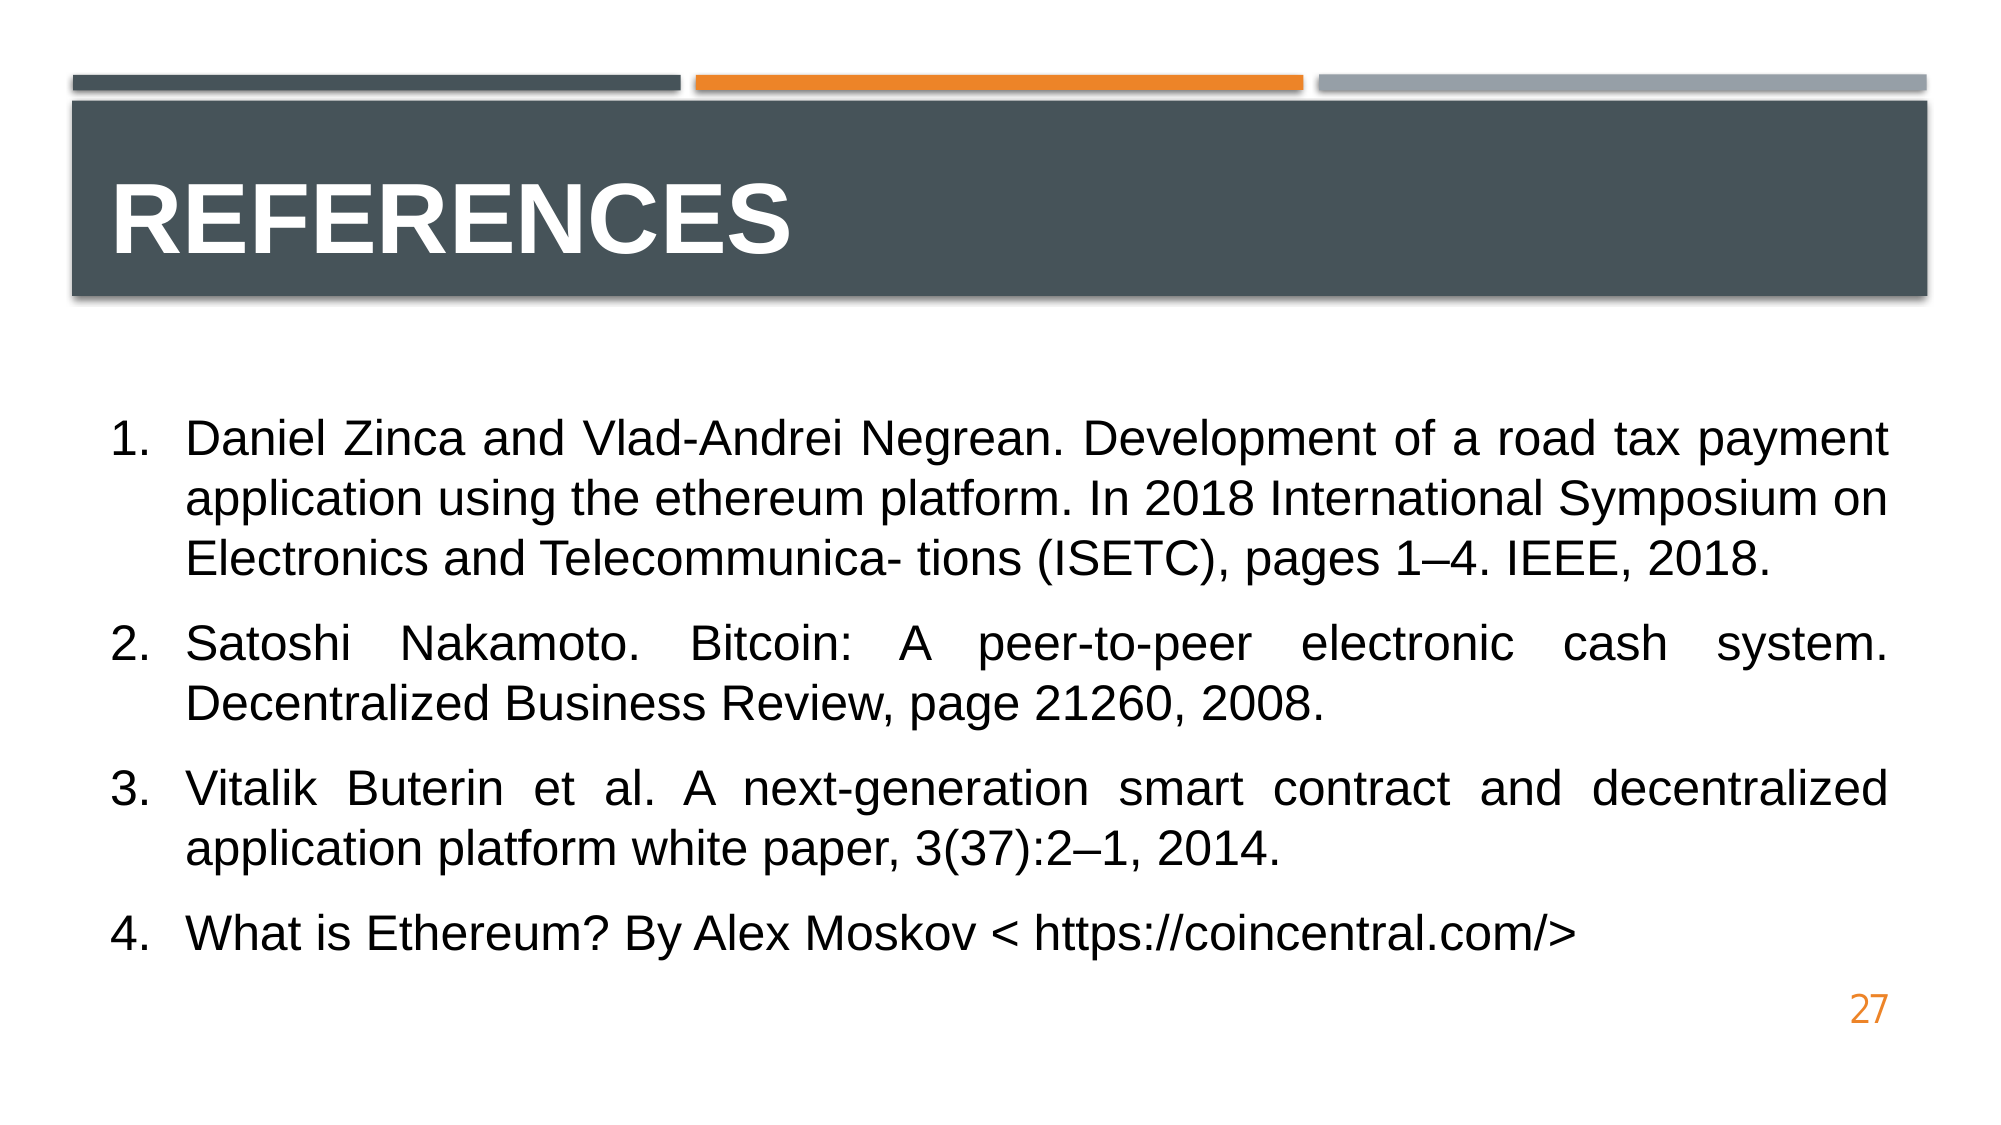

# References
Daniel Zinca and Vlad-Andrei Negrean. Development of a road tax payment application using the ethereum platform. In 2018 International Symposium on Electronics and Telecommunica- tions (ISETC), pages 1–4. IEEE, 2018.
Satoshi Nakamoto. Bitcoin: A peer-to-peer electronic cash system. Decentralized Business Review, page 21260, 2008.
Vitalik Buterin et al. A next-generation smart contract and decentralized application platform white paper, 3(37):2–1, 2014.
What is Ethereum? By Alex Moskov < https://coincentral.com/>
27